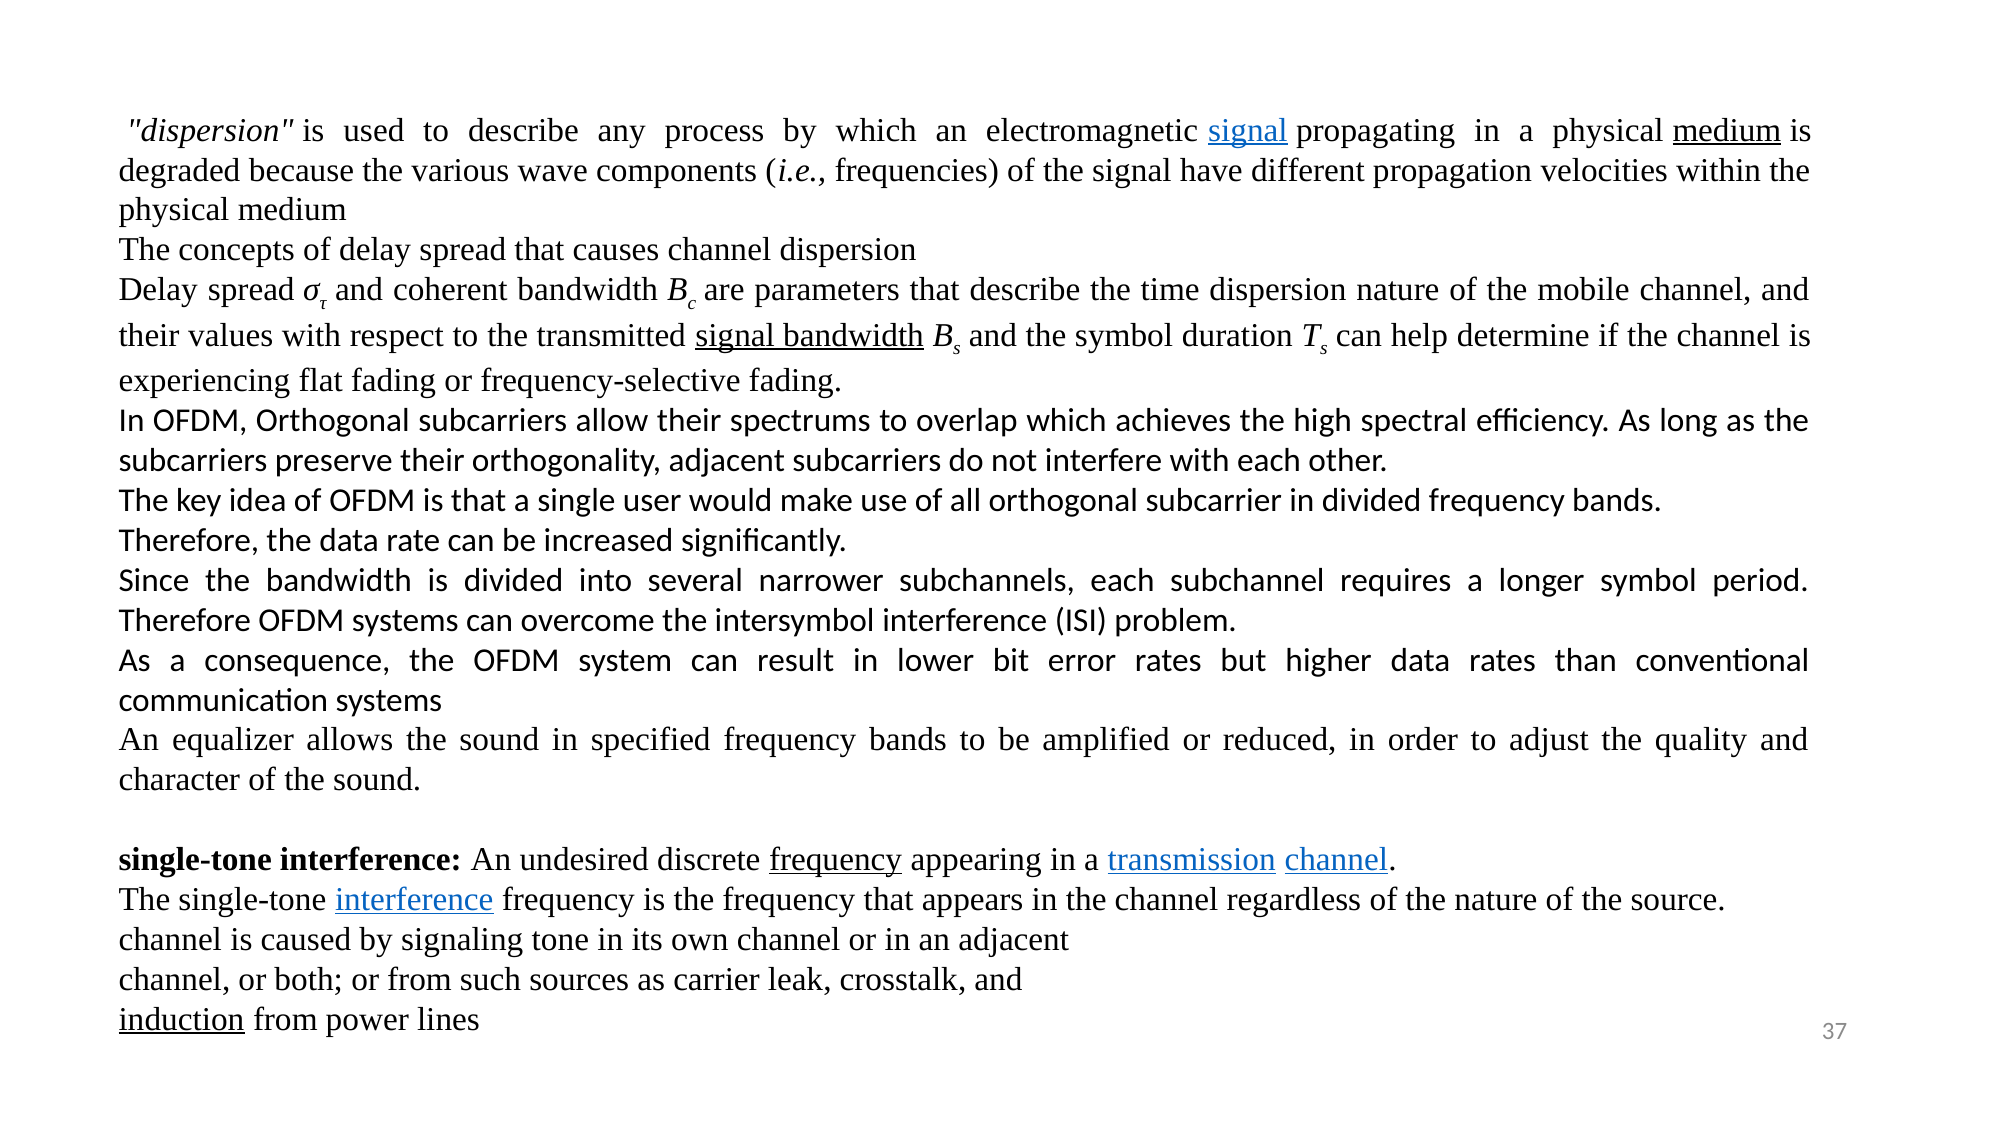

"dispersion" is used to describe any process by which an electromagnetic signal propagating in a physical medium is degraded because the various wave components (i.e., frequencies) of the signal have different propagation velocities within the physical medium
The concepts of delay spread that causes channel dispersion
Delay spread στ and coherent bandwidth Bc are parameters that describe the time dispersion nature of the mobile channel, and their values with respect to the transmitted signal bandwidth Bs and the symbol duration Ts can help determine if the channel is experiencing flat fading or frequency-selective fading.
In OFDM, Orthogonal subcarriers allow their spectrums to overlap which achieves the high spectral efficiency. As long as the subcarriers preserve their orthogonality, adjacent subcarriers do not interfere with each other.
The key idea of OFDM is that a single user would make use of all orthogonal subcarrier in divided frequency bands.
Therefore, the data rate can be increased significantly.
Since the bandwidth is divided into several narrower subchannels, each subchannel requires a longer symbol period. Therefore OFDM systems can overcome the intersymbol interference (ISI) problem.
As a consequence, the OFDM system can result in lower bit error rates but higher data rates than conventional communication systems
An equalizer allows the sound in specified frequency bands to be amplified or reduced, in order to adjust the quality and character of the sound.

single-tone interference: An undesired discrete frequency appearing in a transmission channel.
The single-tone interference frequency is the frequency that appears in the channel regardless of the nature of the source.
channel is caused by signaling tone in its own channel or in an adjacent
channel, or both; or from such sources as carrier leak, crosstalk, and
induction from power lines
37